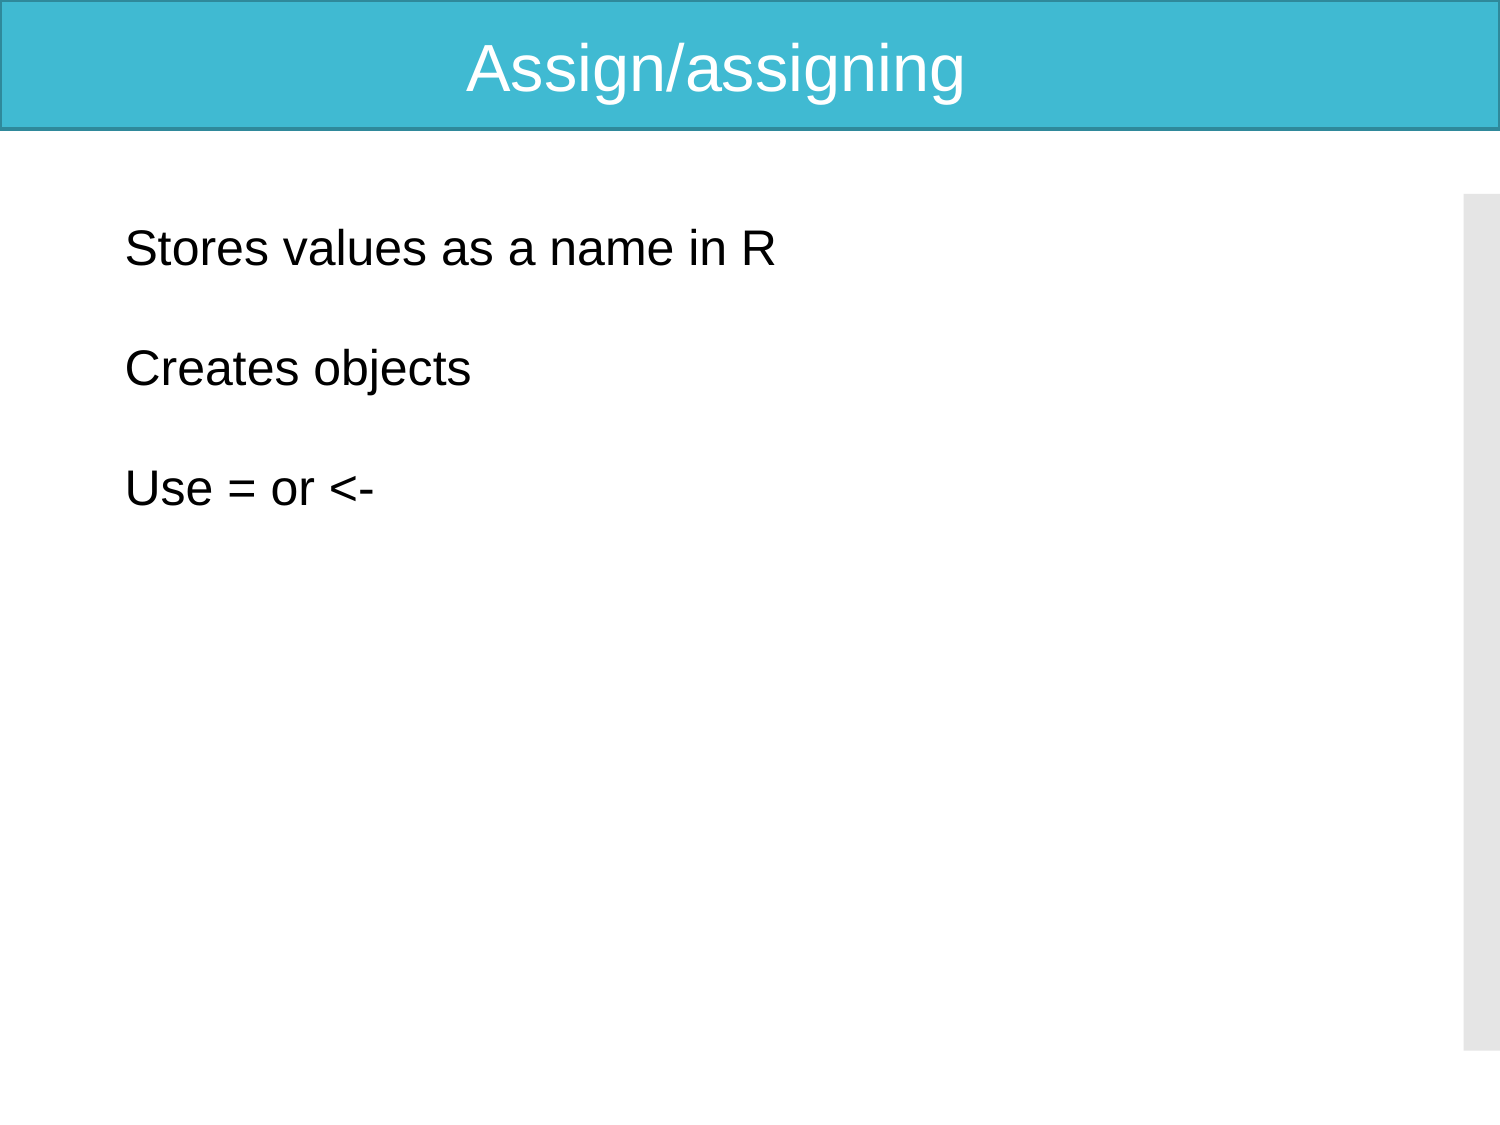

Assign/assigning

Stores values as a name in R

Creates objects

Use = or <-